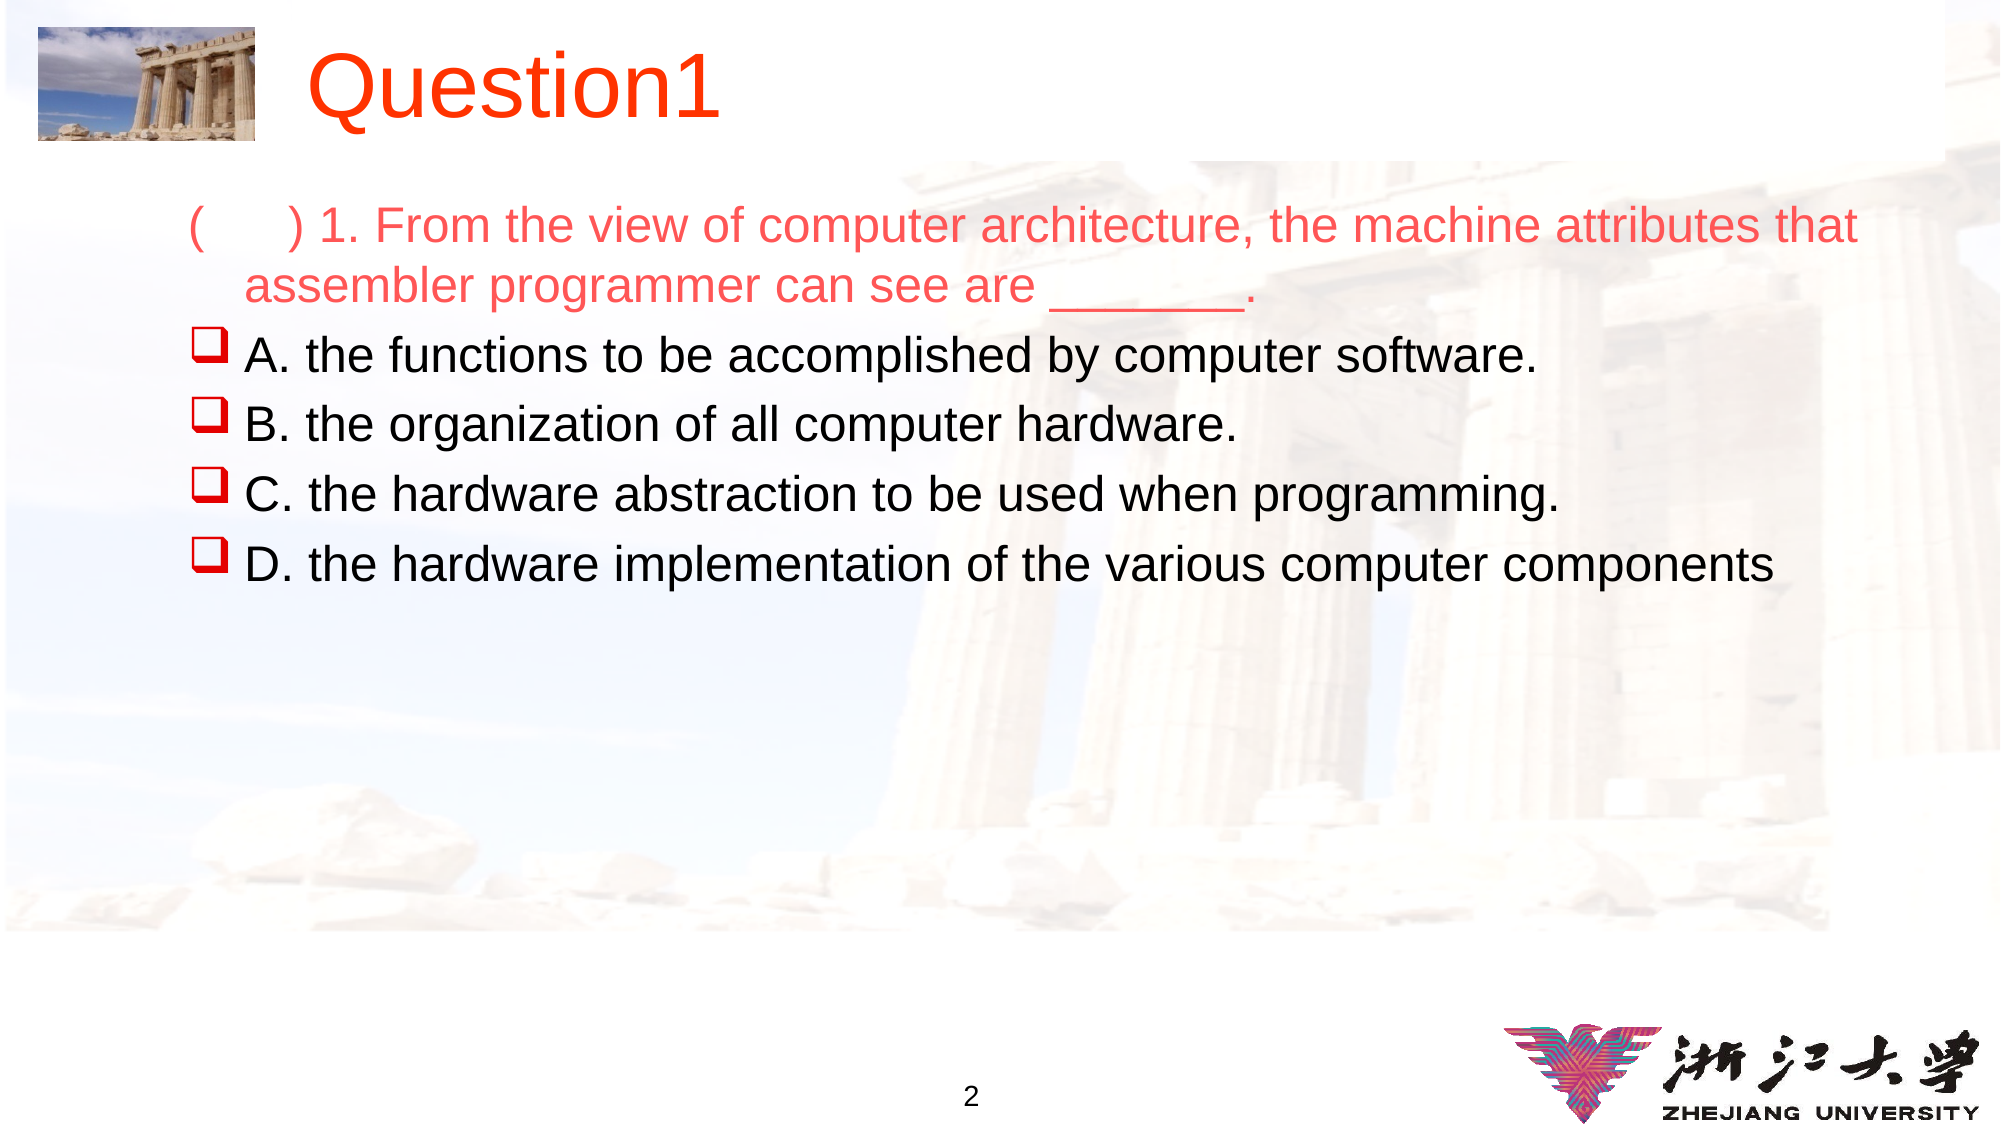

# Question1
(      ) 1. From the view of computer architecture, the machine attributes that assembler programmer can see are _______.
A. the functions to be accomplished by computer software.
B. the organization of all computer hardware.
C. the hardware abstraction to be used when programming.
D. the hardware implementation of the various computer components